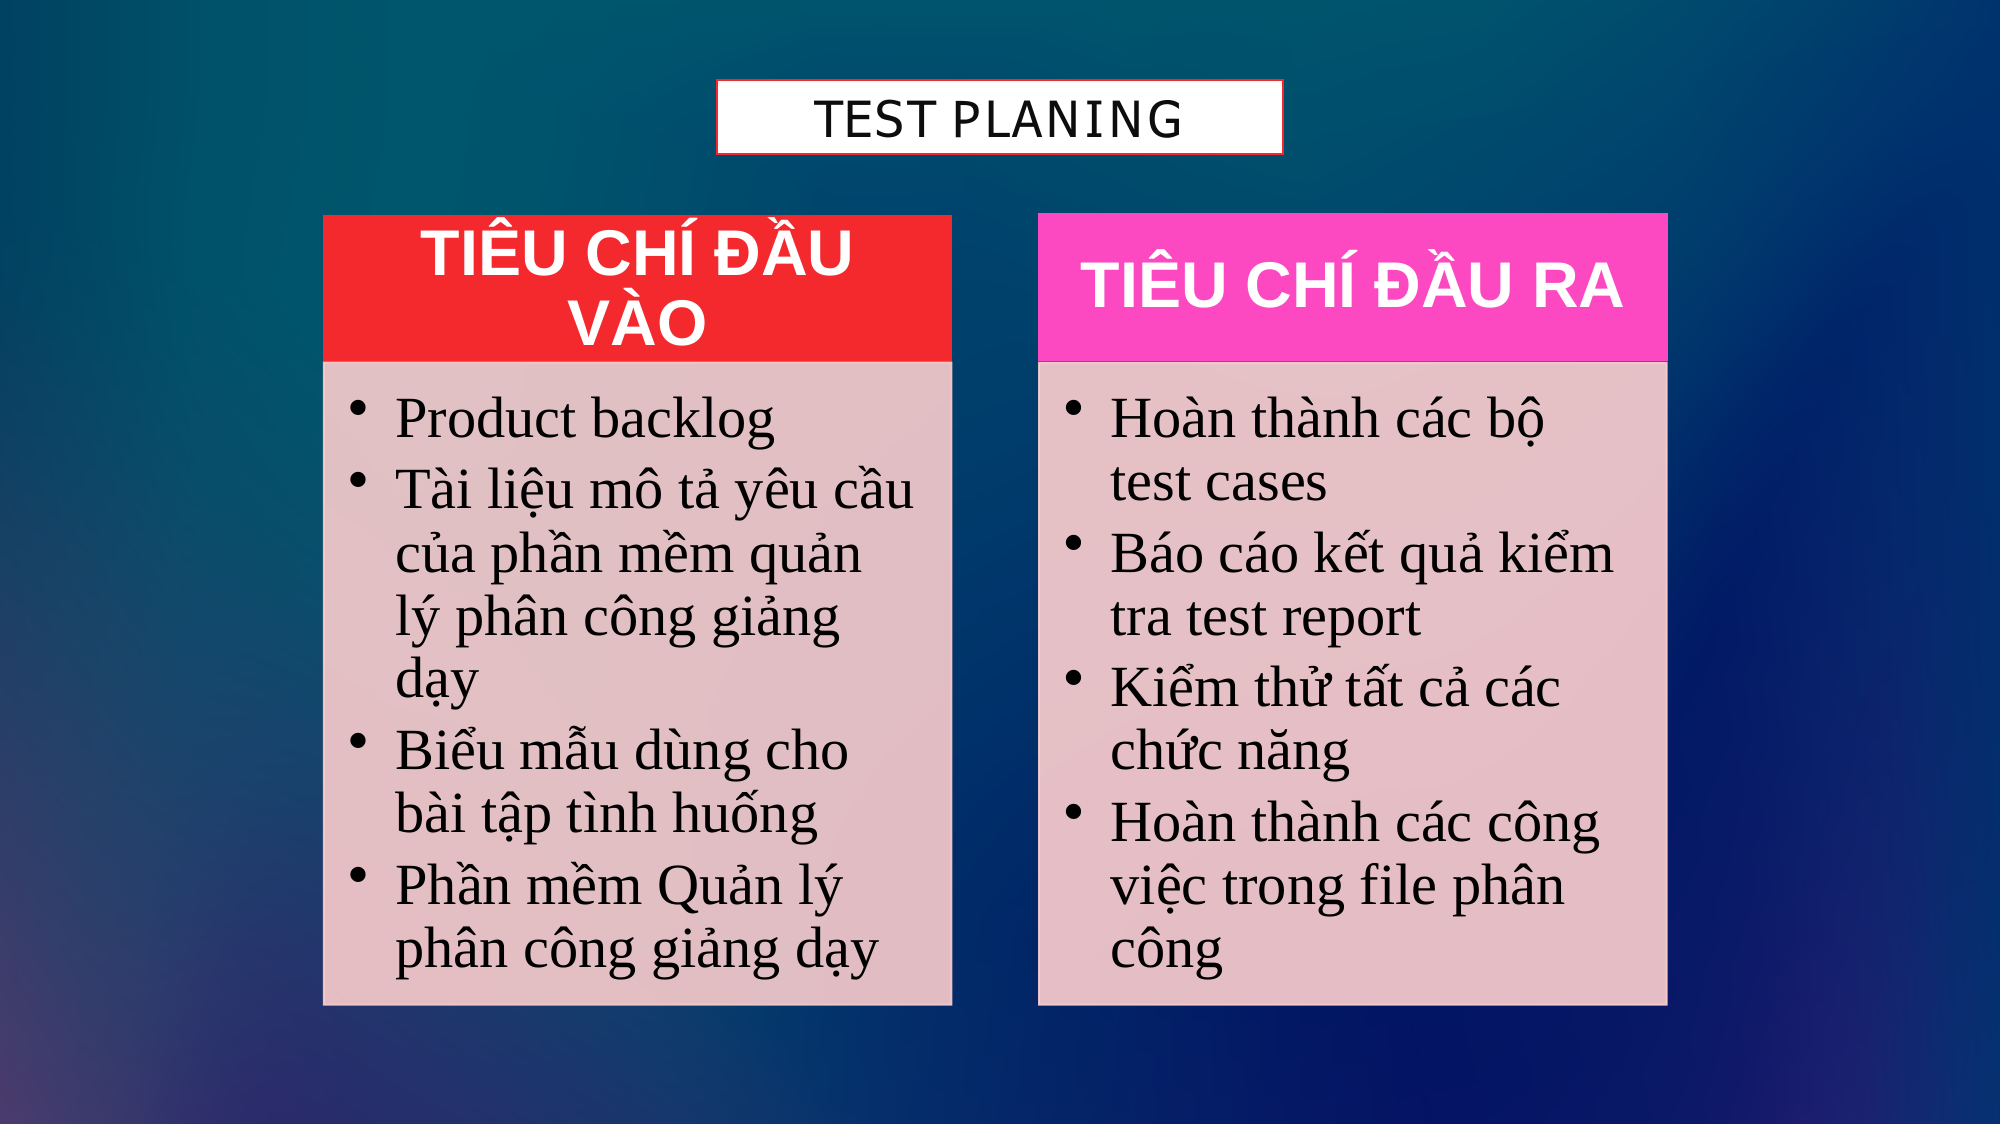

TEST PLANING
TIÊU CHÍ ĐẦU VÀO
Product backlog
Tài liệu mô tả yêu cầu của phần mềm quản lý phân công giảng dạy
Biểu mẫu dùng cho bài tập tình huống
Phần mềm Quản lý phân công giảng dạy
TIÊU CHÍ ĐẦU RA
Hoàn thành các bộ test cases
Báo cáo kết quả kiểm tra test report
Kiểm thử tất cả các chức năng
Hoàn thành các công việc trong file phân công